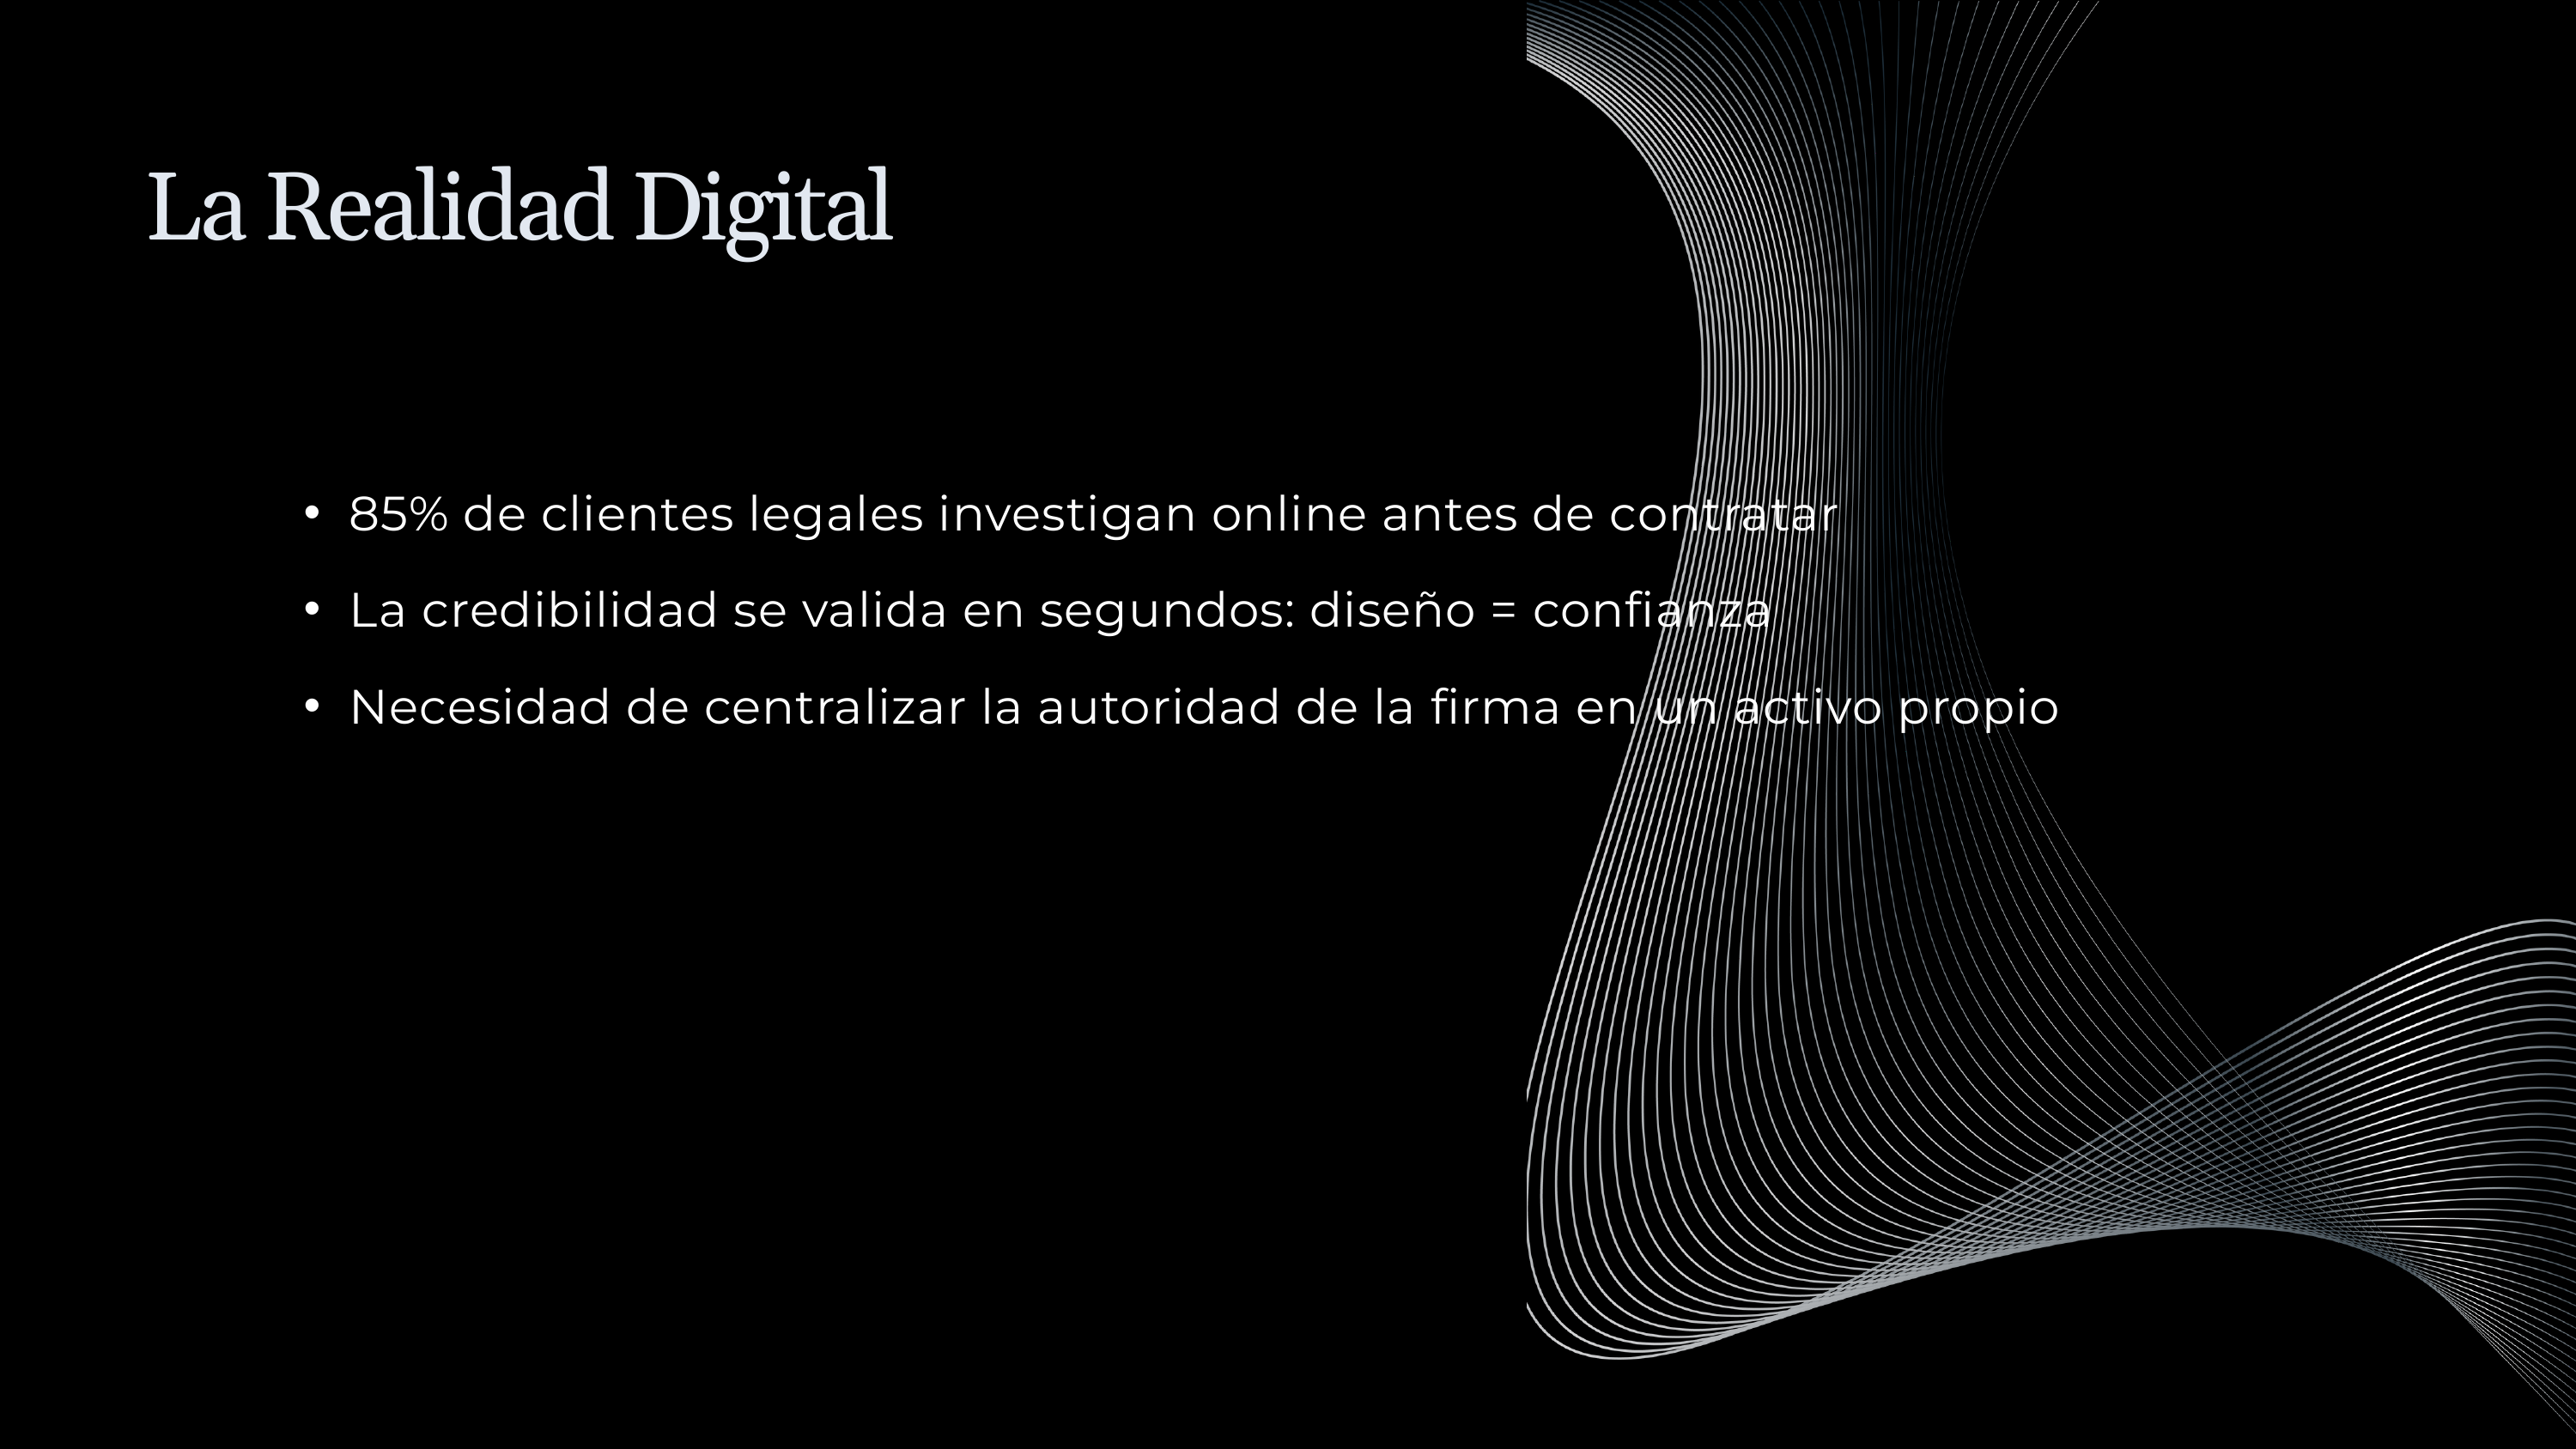

La Realidad Digital
85% de clientes legales investigan online antes de contratar
La credibilidad se valida en segundos: diseño = confianza
Necesidad de centralizar la autoridad de la firma en un activo propio